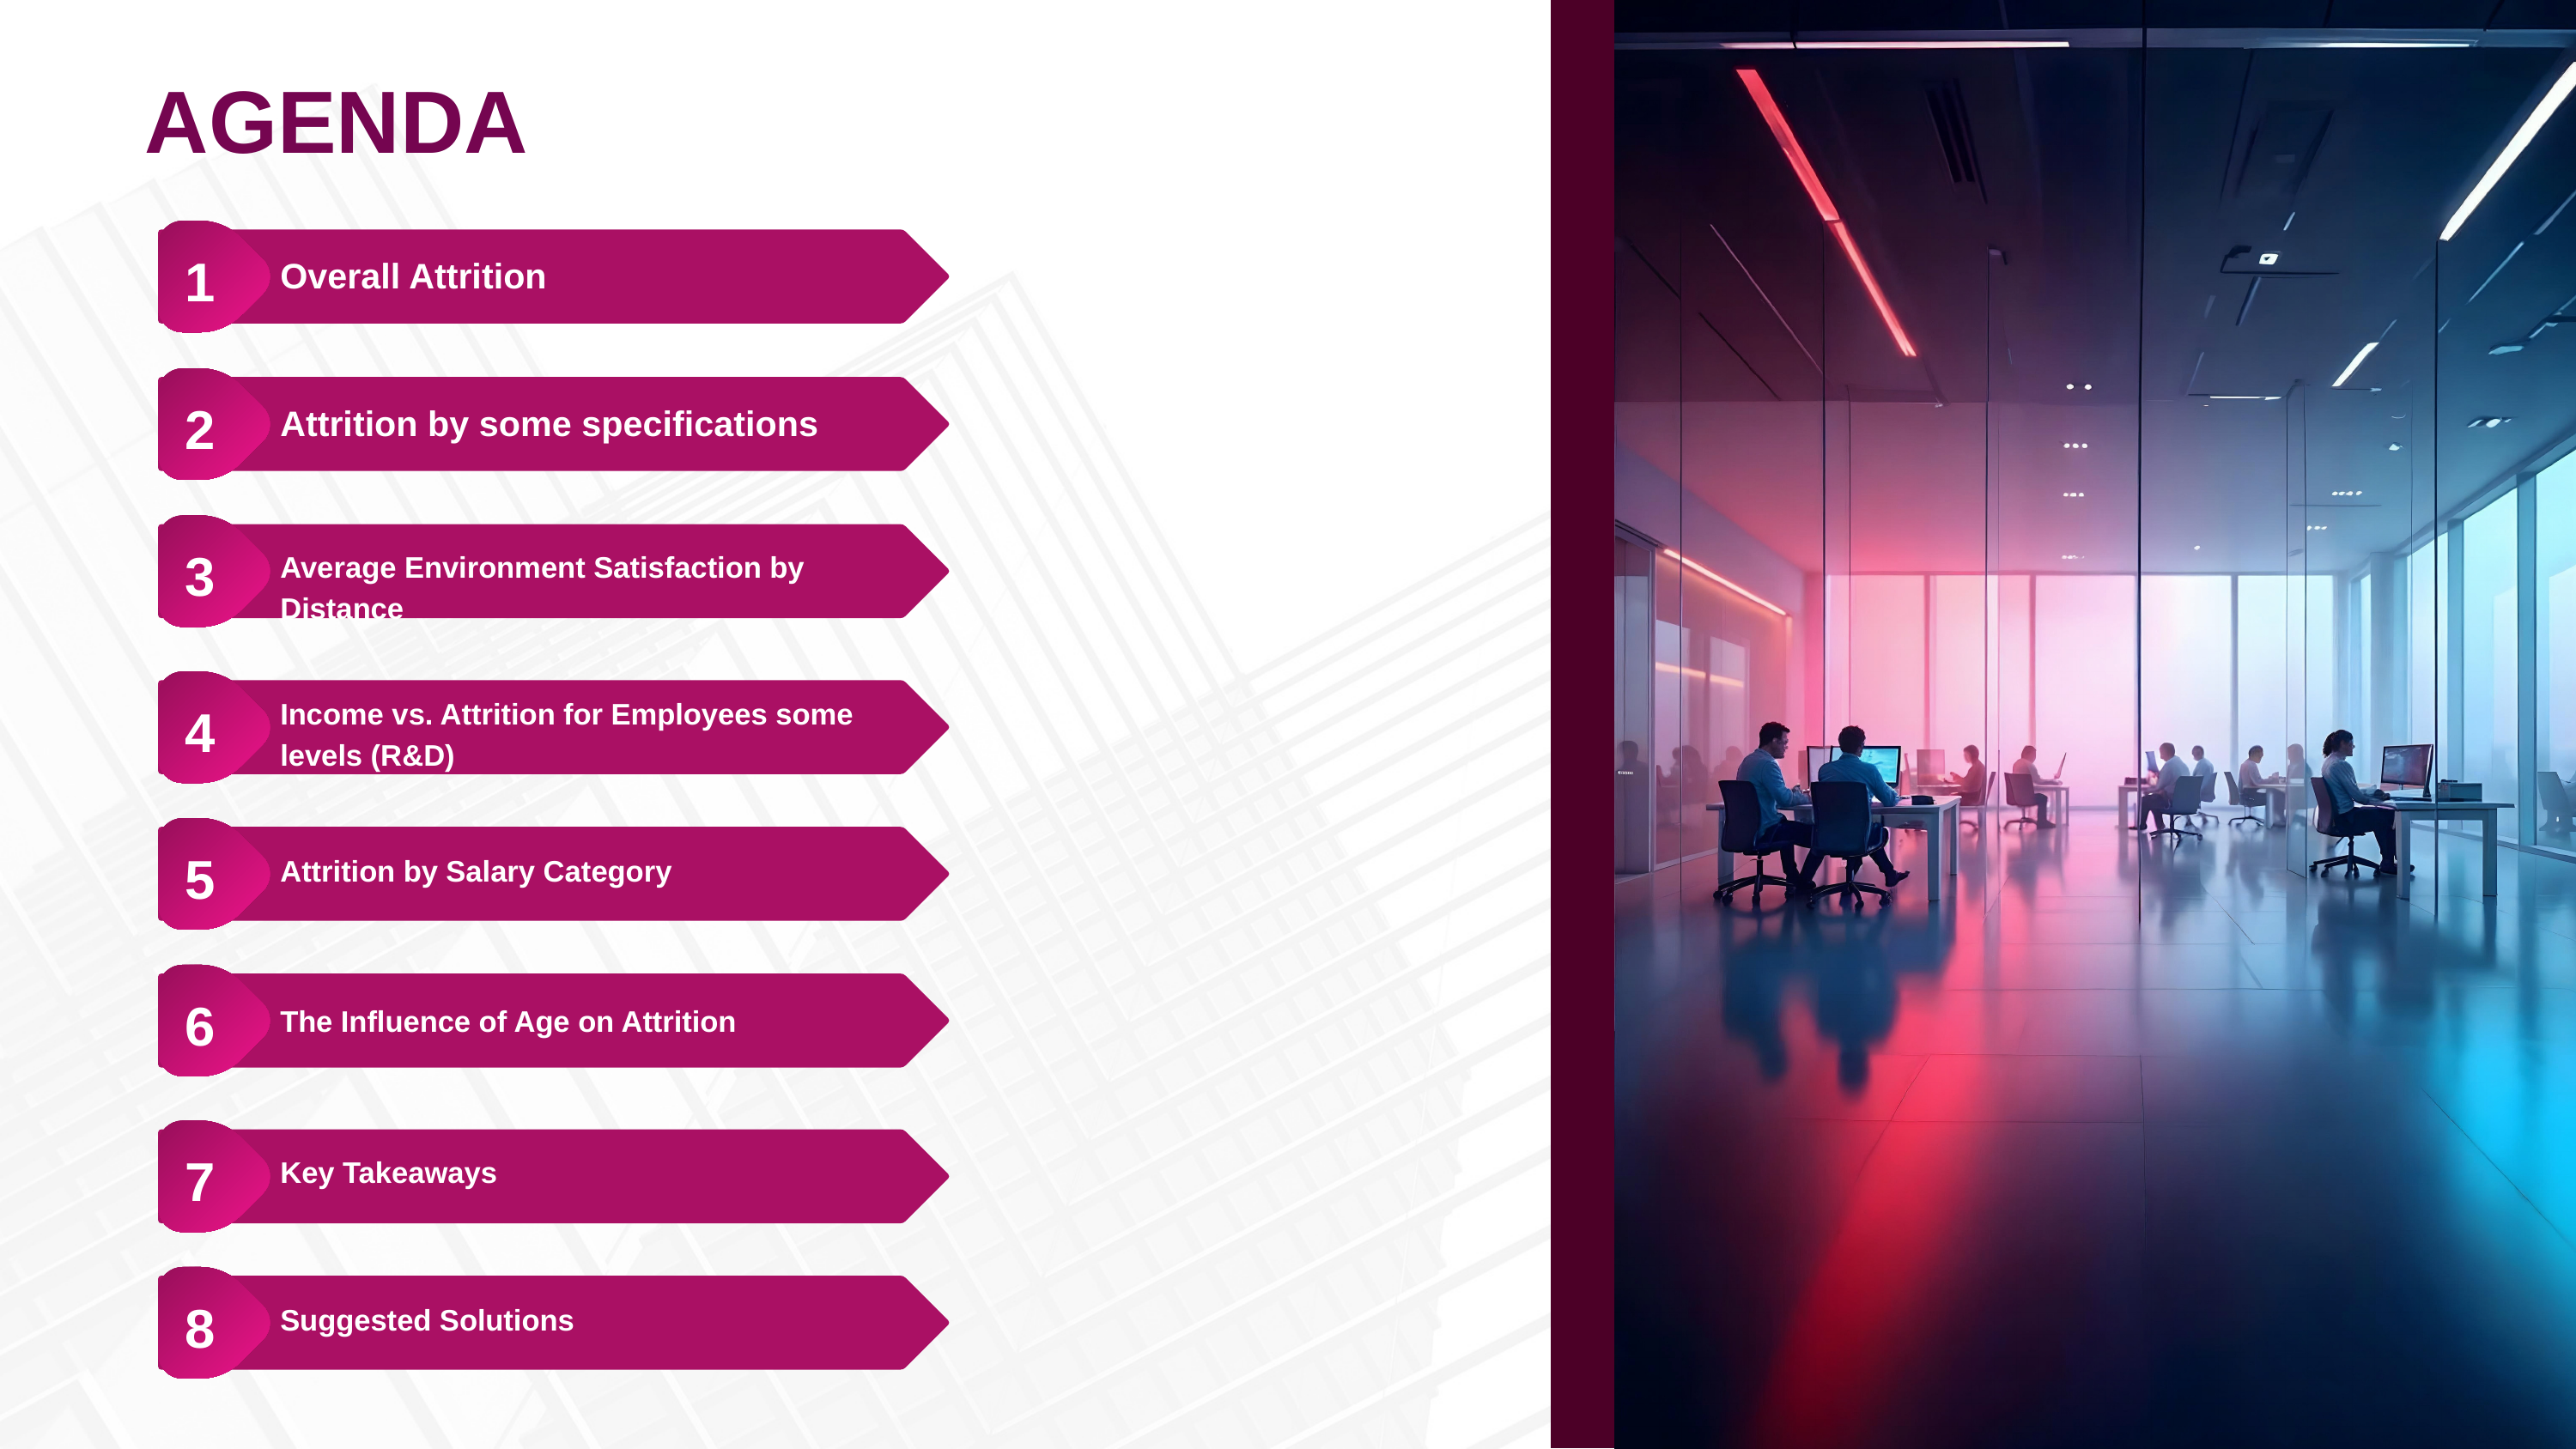

AGENDA

1
Overall Attrition

2
Attrition by some specifications

3
Average Environment Satisfaction by Distance

4
Income vs. Attrition for Employees some levels (R&D)

5
Attrition by Salary Category

6
The Influence of Age on Attrition

7
Key Takeaways

8
Suggested Solutions